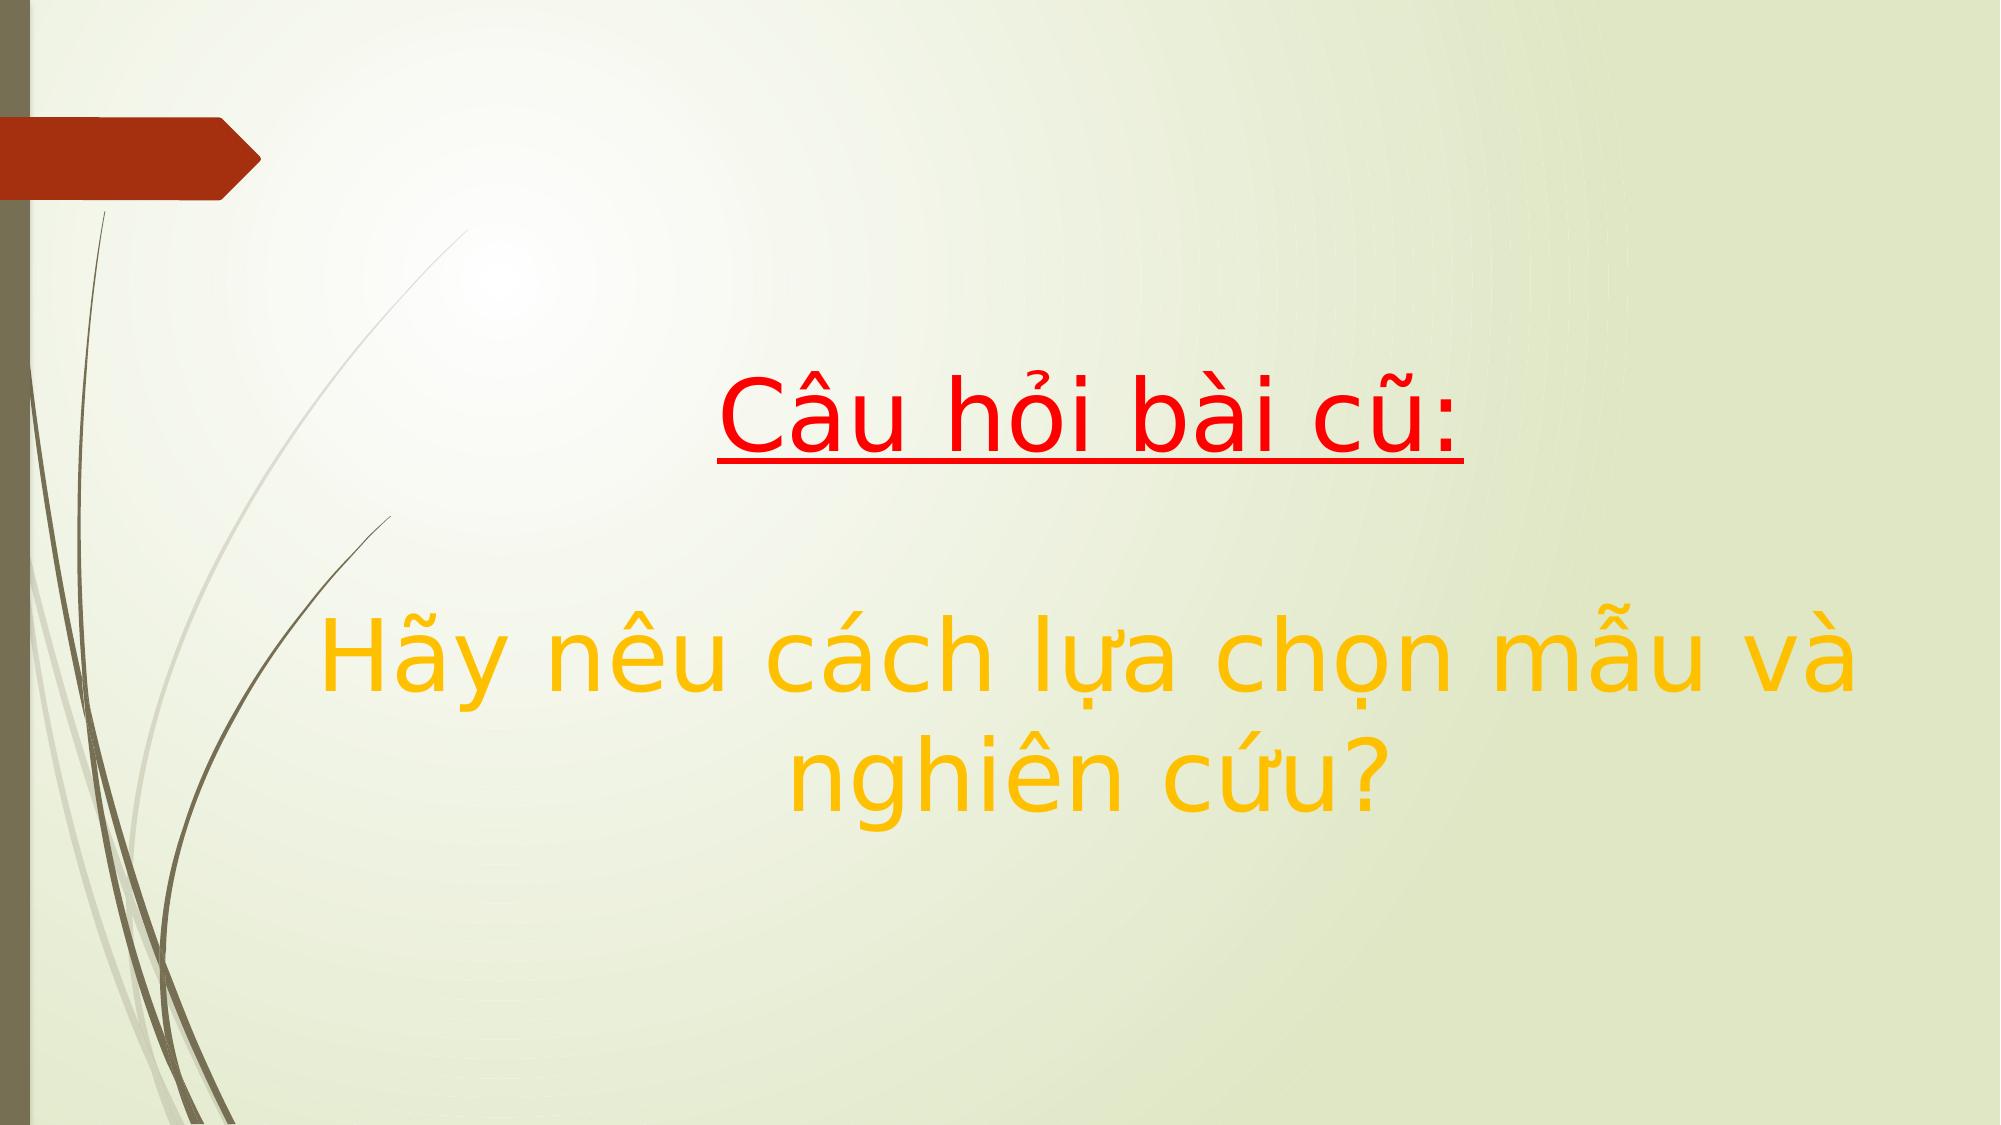

# Câu hỏi bài cũ: Hãy nêu cách lựa chọn mẫu và nghiên cứu?